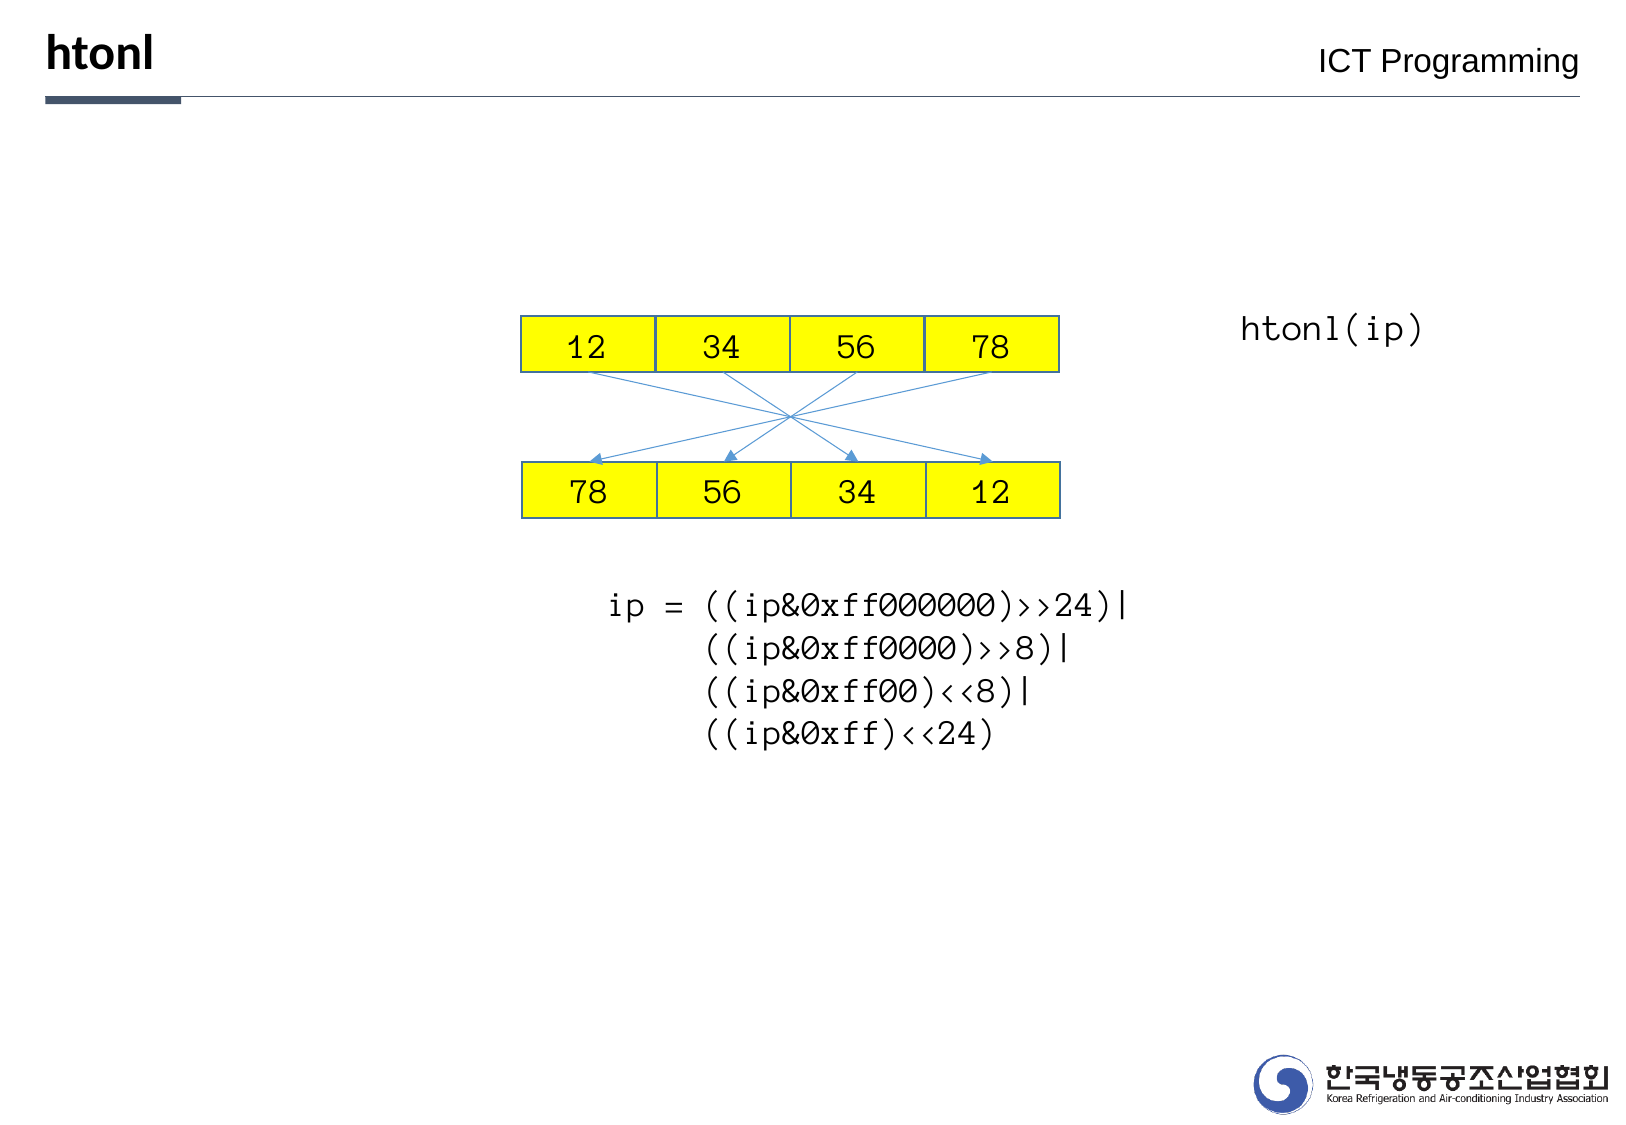

htonl
ICT Programming
htonl(ip)
12
34
56
78
78
56
34
12
ip = ((ip&0xff000000)>>24)|
     ((ip&0xff0000)>>8)|
     ((ip&0xff00)<<8)|
     ((ip&0xff)<<24)